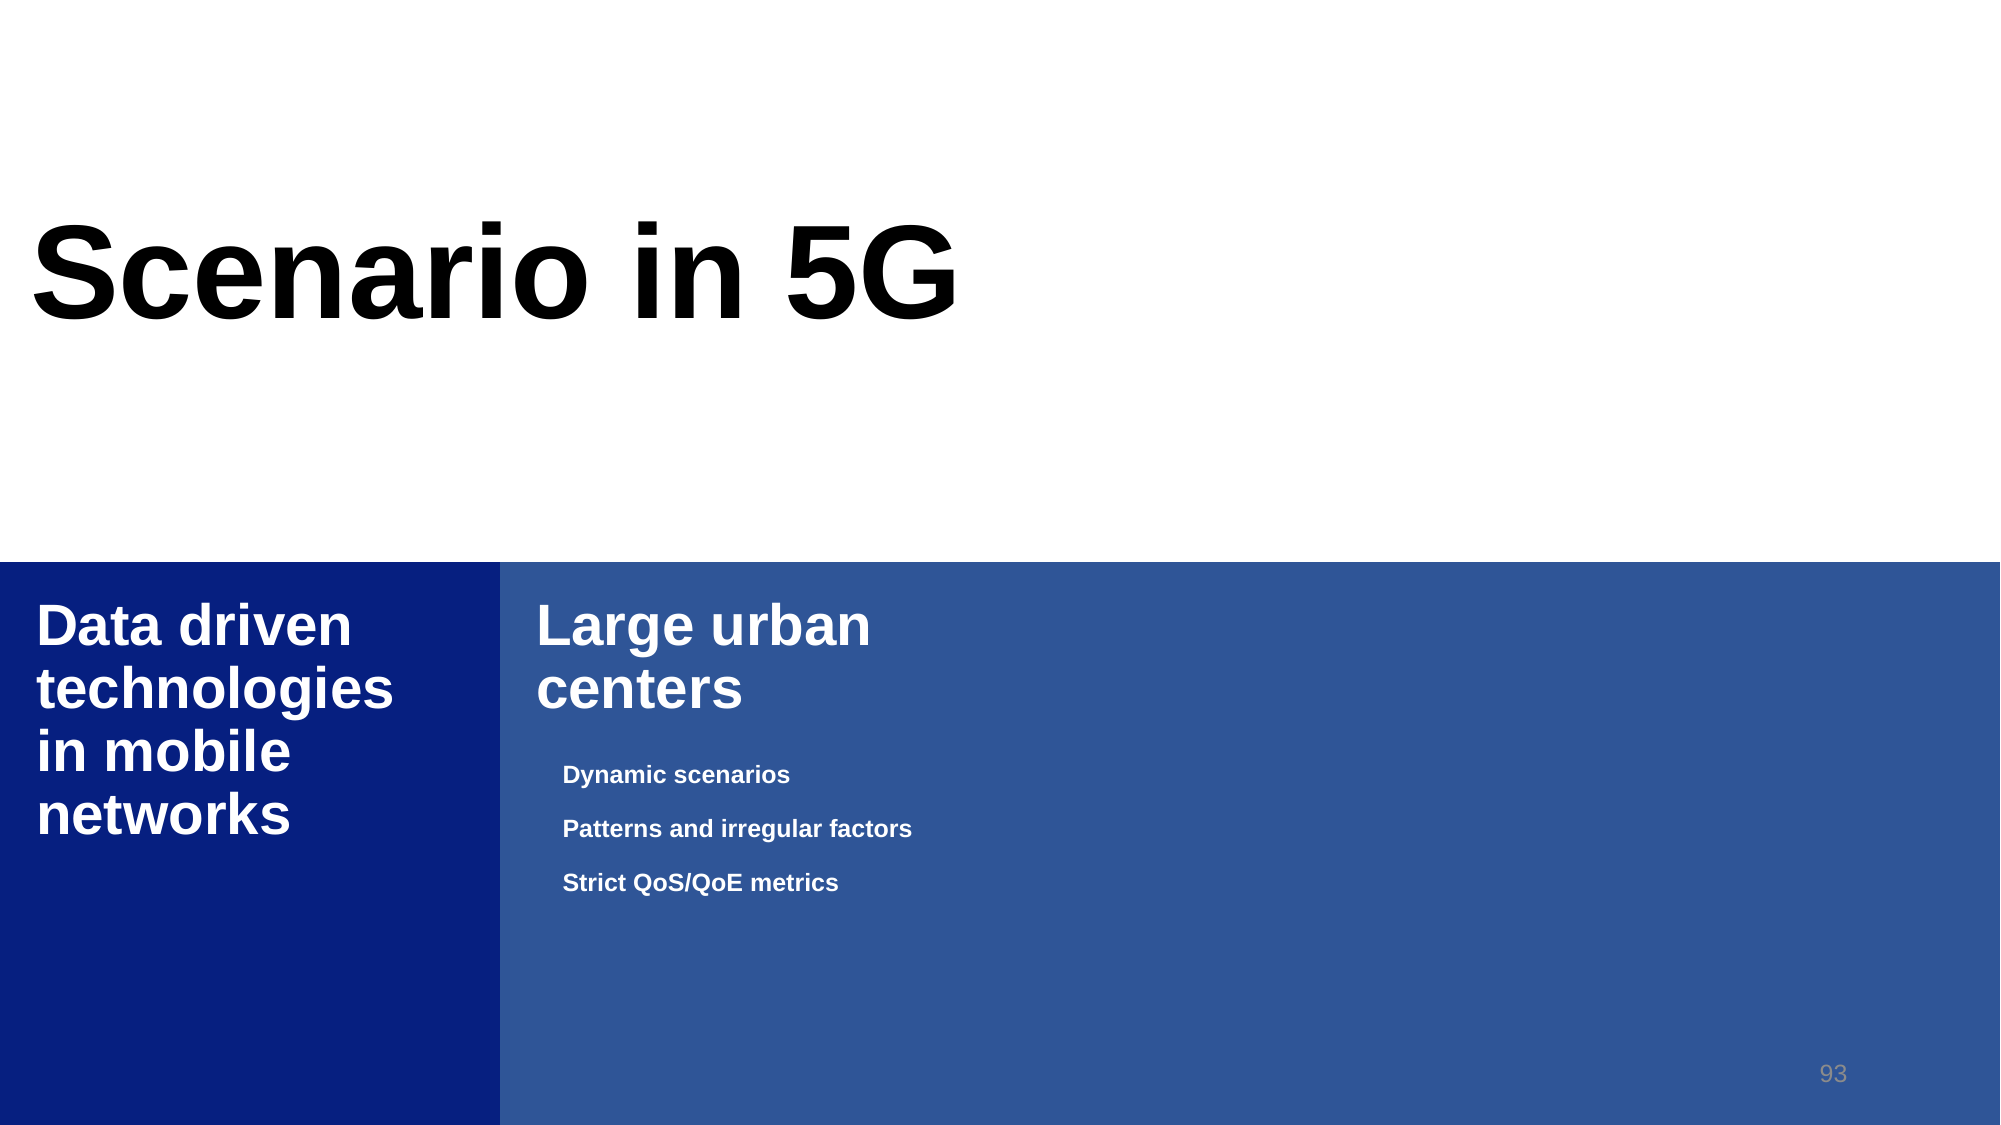

# Scenario in 5G

Data driven technologies in mobile networks
Large urban centers

Dynamic scenarios

Patterns and irregular factors

Strict QoS/QoE metrics
93